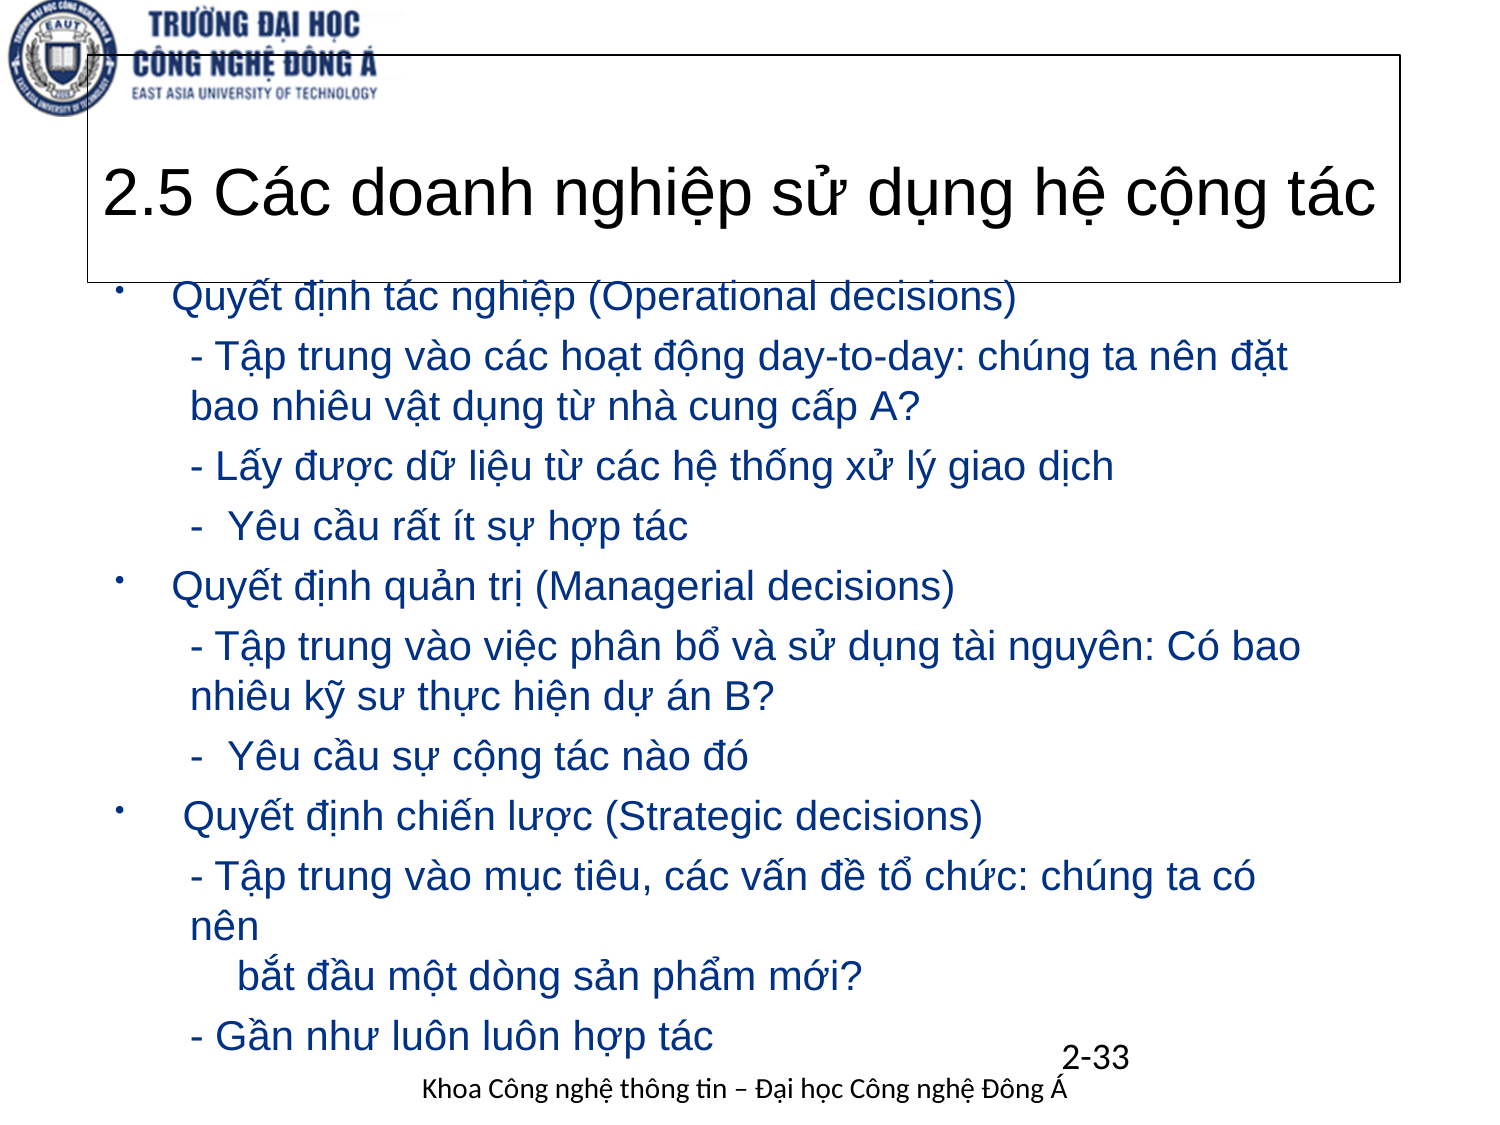

# 2.5 Các doanh nghiệp sử dụng hệ cộng tác
Quyết định tác nghiệp (Operational decisions)
- Tập trung vào các hoạt động day-to-day: chúng ta nên đặt  bao nhiêu vật dụng từ nhà cung cấp A?
- Lấy được dữ liệu từ các hệ thống xử lý giao dịch
-  Yêu cầu rất ít sự hợp tác
Quyết định quản trị (Managerial decisions)
- Tập trung vào việc phân bổ và sử dụng tài nguyên: Có bao  nhiêu kỹ sư thực hiện dự án B?
-  Yêu cầu sự cộng tác nào đó
Quyết định chiến lược (Strategic decisions)
- Tập trung vào mục tiêu, các vấn đề tổ chức: chúng ta có nên
bắt đầu một dòng sản phẩm mới?
- Gần như luôn luôn hợp tác
2-33